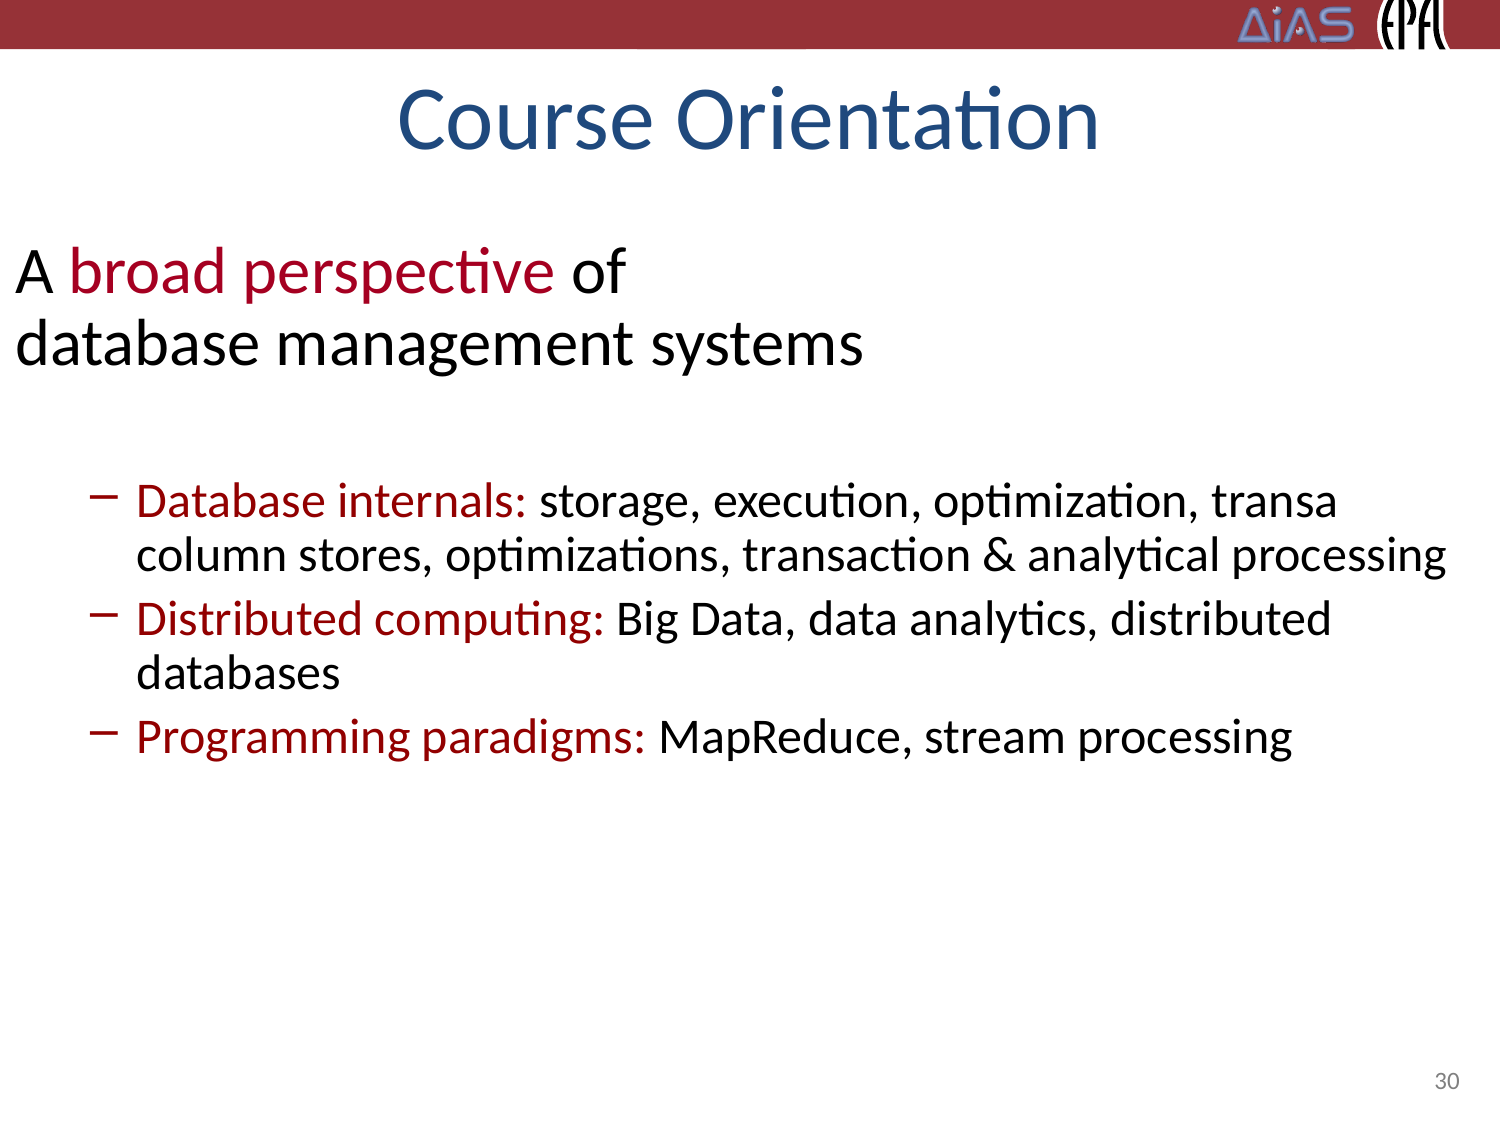

# Course Orientation
A broad perspective of
database management systems

Database internals: storage, execution, optimization, transa column stores, optimizations, transaction & analytical processing
Distributed computing: Big Data, data analytics, distributed databases
Programming paradigms: MapReduce, stream processing
30